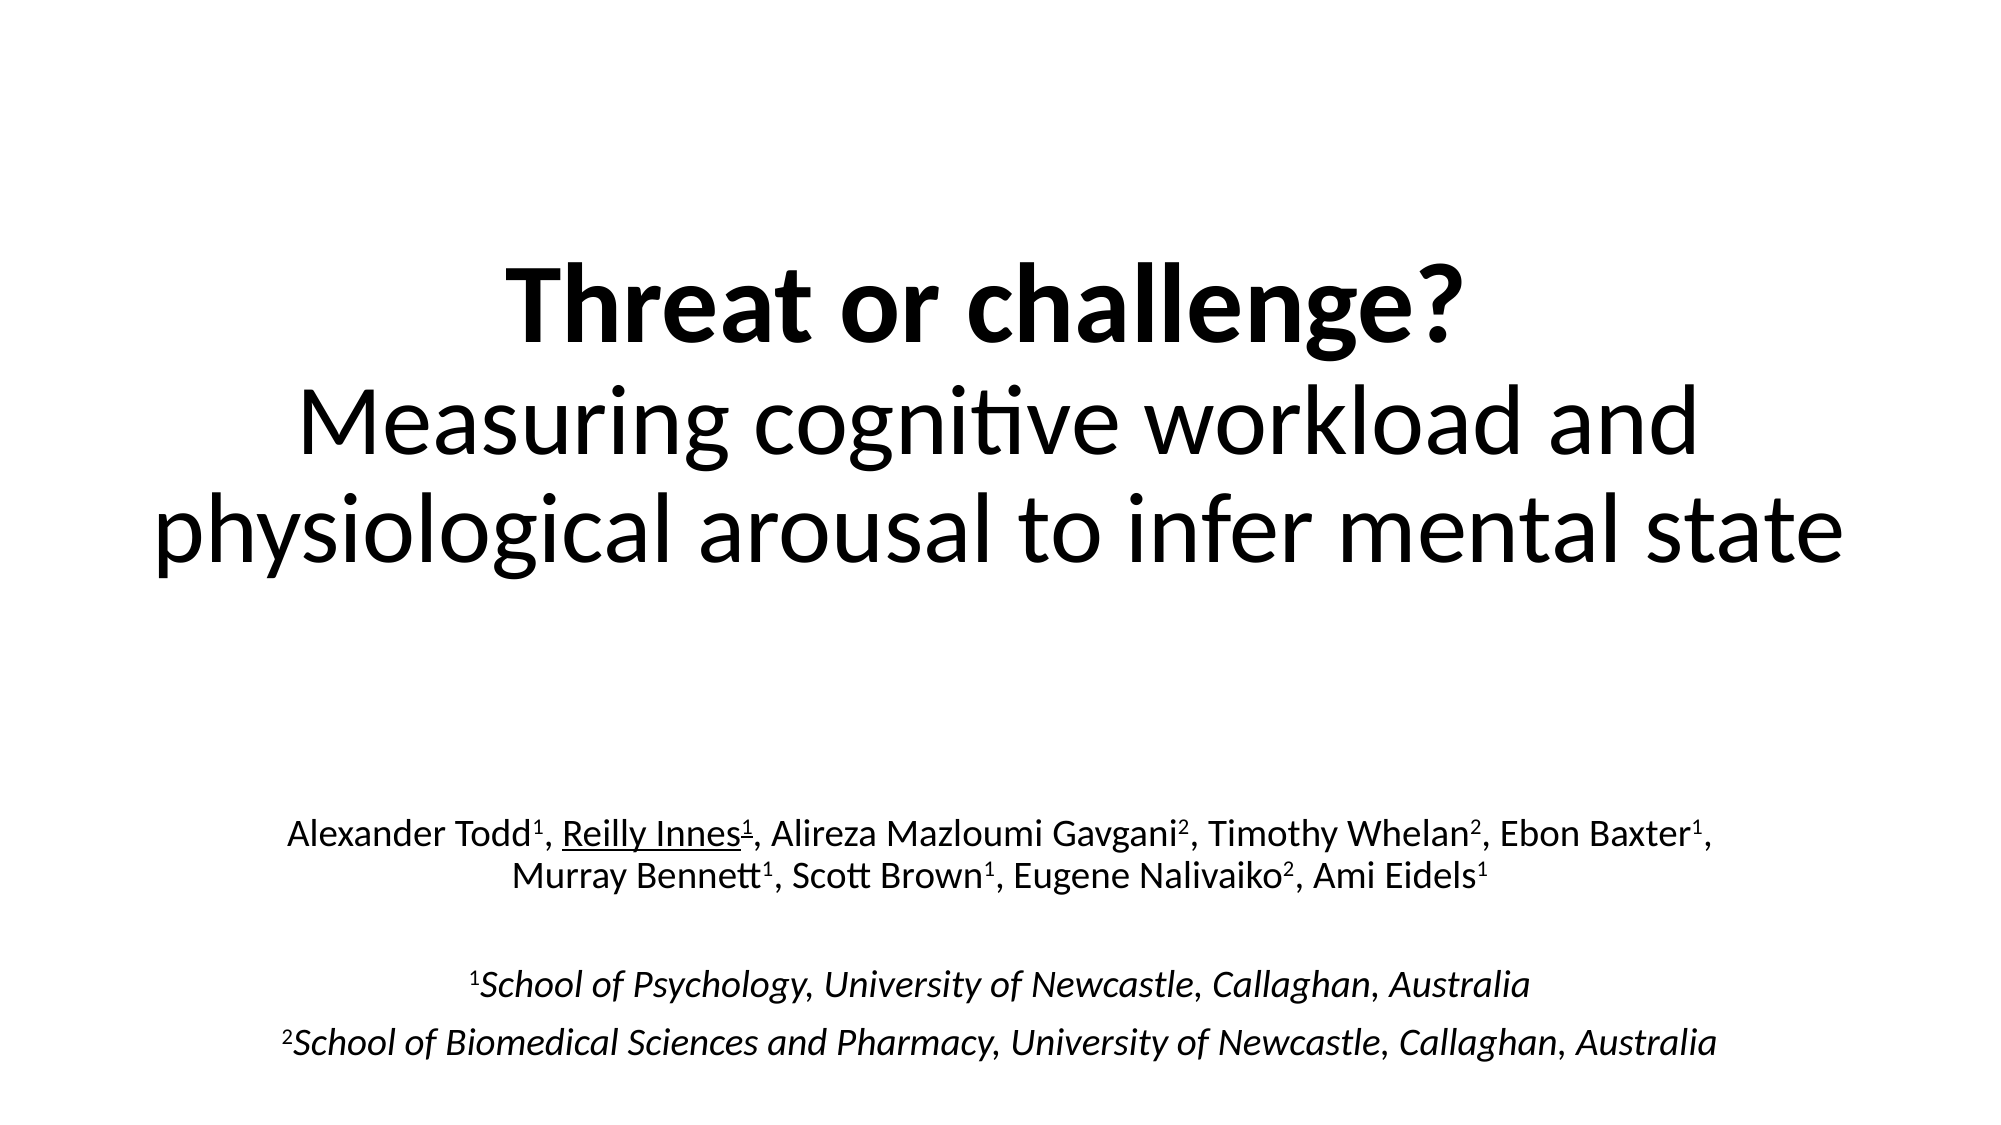

# Threat or challenge? Measuring cognitive workload and physiological arousal to infer mental state
Alexander Todd1, Reilly Innes1, Alireza Mazloumi Gavgani2, Timothy Whelan2, Ebon Baxter1, Murray Bennett1, Scott Brown1, Eugene Nalivaiko2, Ami Eidels1

1School of Psychology, University of Newcastle, Callaghan, Australia
2School of Biomedical Sciences and Pharmacy, University of Newcastle, Callaghan, Australia